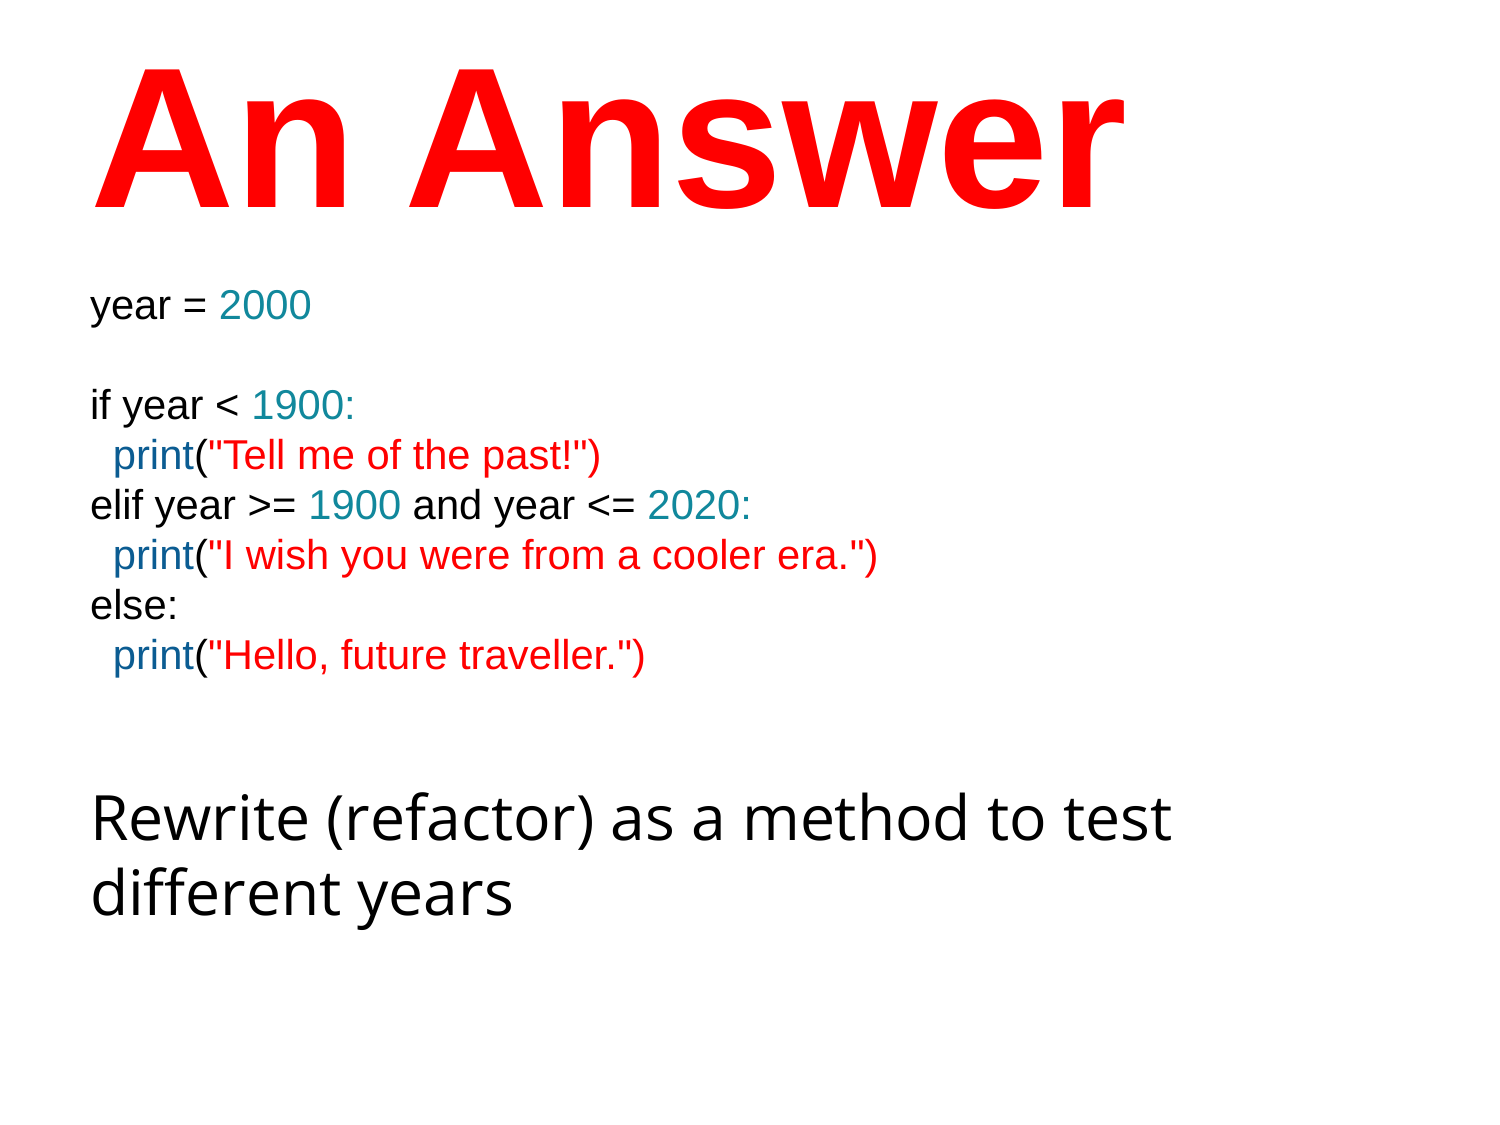

# An Answer
year = 2000

if year < 1900:
  print("Tell me of the past!")
elif year >= 1900 and year <= 2020:
  print("I wish you were from a cooler era.")
else:
  print("Hello, future traveller.")

Rewrite (refactor) as a method to test different years